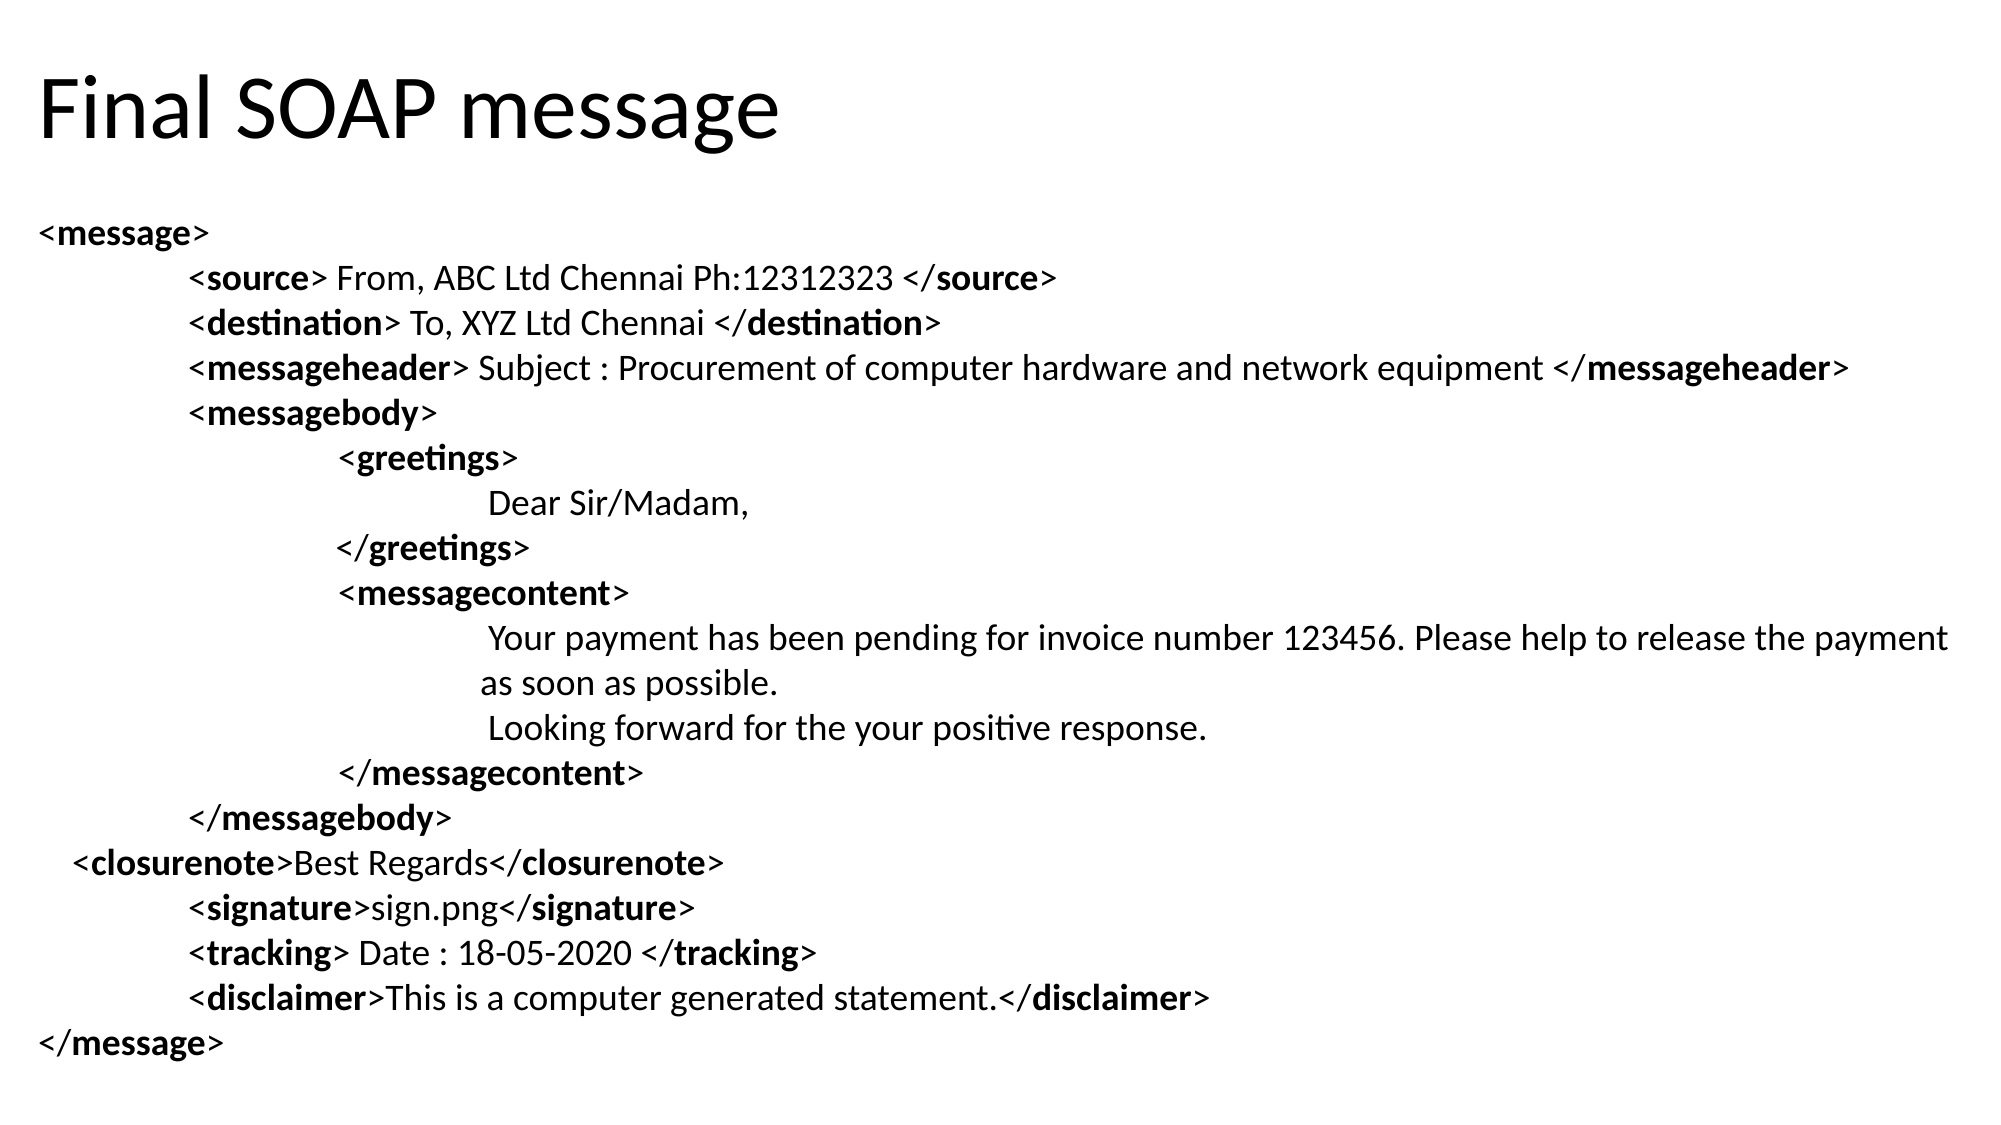

# Final SOAP message
<message>
	<source> From, ABC Ltd Chennai Ph:12312323 </source>
	<destination> To, XYZ Ltd Chennai </destination>
	<messageheader> Subject : Procurement of computer hardware and network equipment </messageheader>
	<messagebody>
		<greetings>
			Dear Sir/Madam,
                                   </greetings>
		<messagecontent>
			Your payment has been pending for invoice number 123456. Please help to release the payment
                                                    as soon as possible.
			Looking forward for the your positive response.
		</messagecontent>
	</messagebody>
    <closurenote>Best Regards</closurenote>
	<signature>sign.png</signature>
	<tracking> Date : 18-05-2020 </tracking>
	<disclaimer>This is a computer generated statement.</disclaimer>
</message>